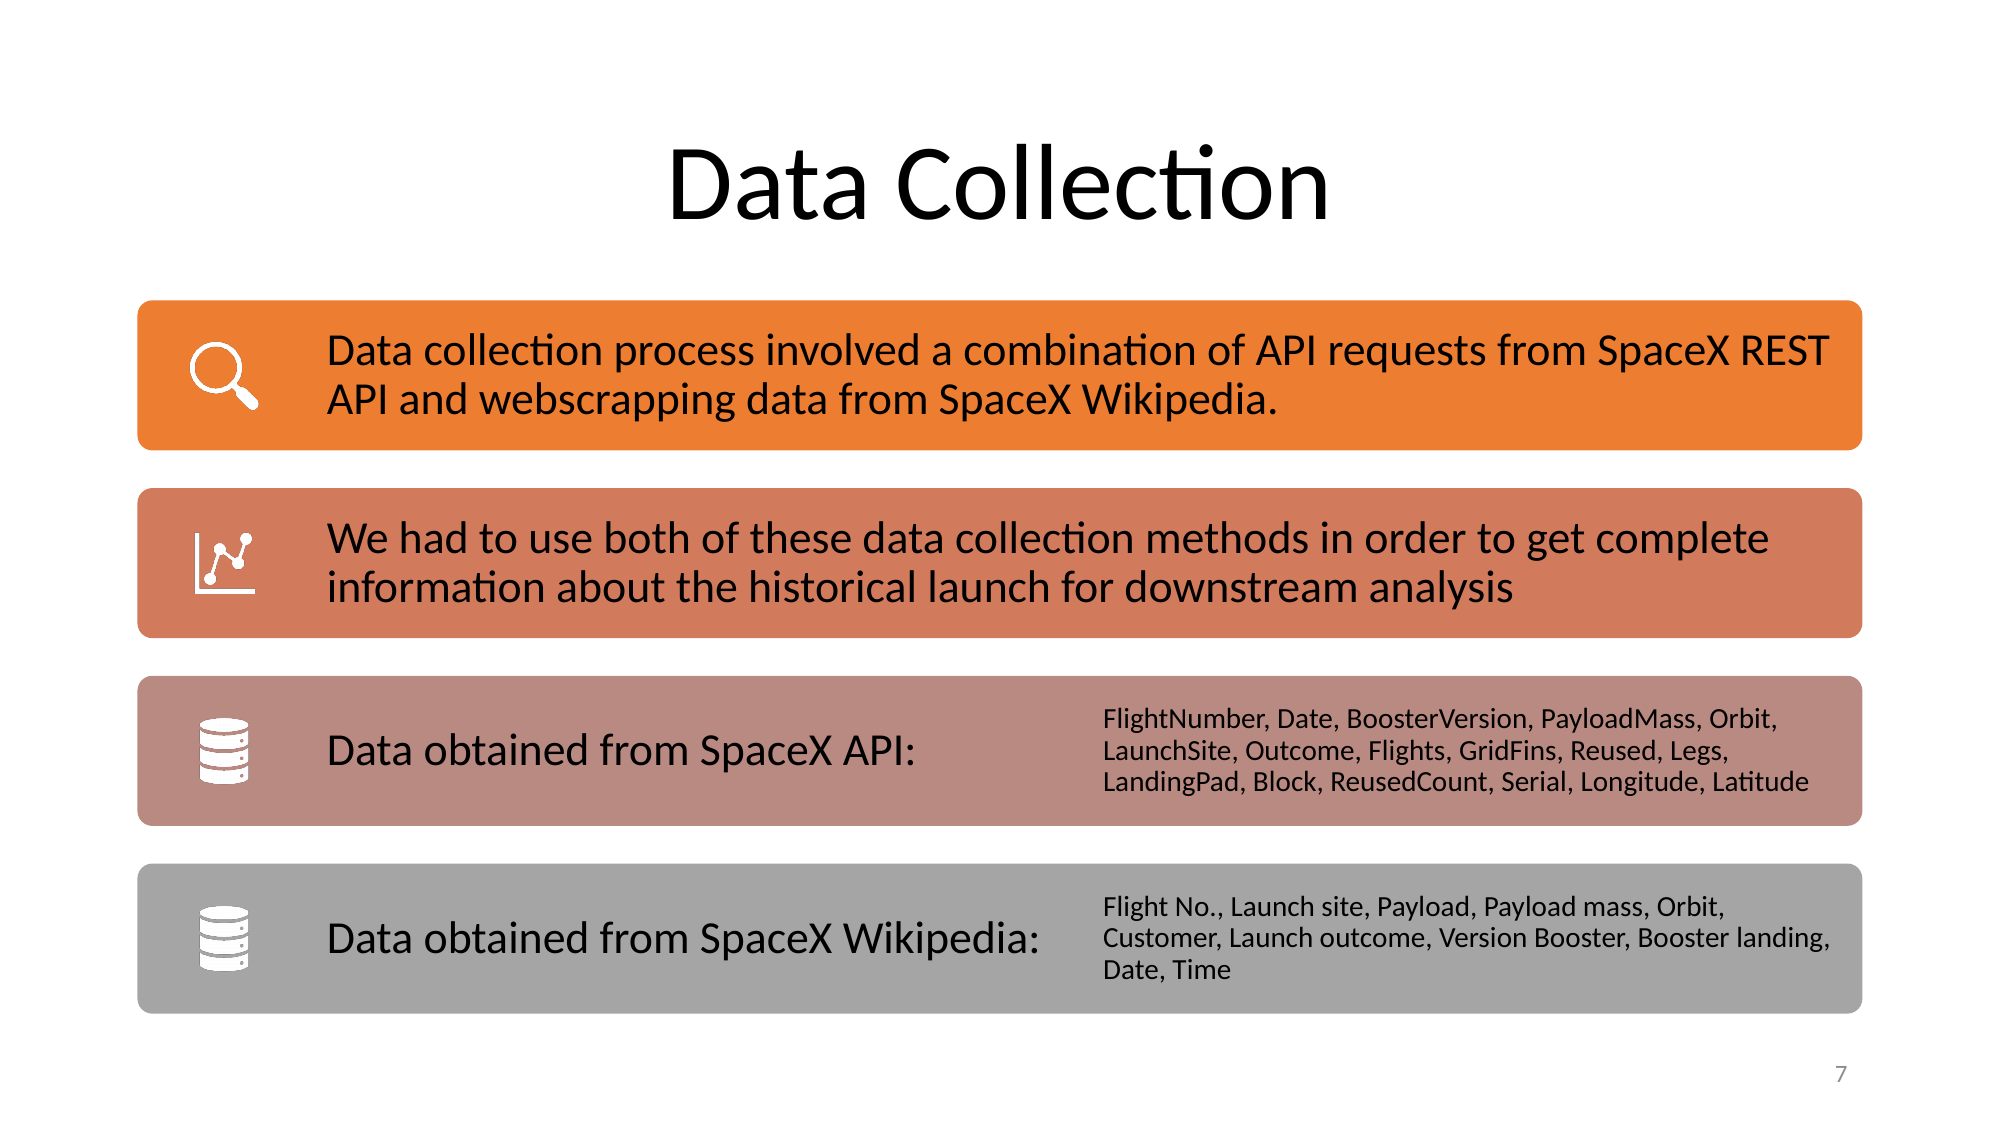

Data Collection
Data collection process involved a combination of API requests from SpaceX REST API and webscrapping data from SpaceX Wikipedia.
We had to use both of these data collection methods in order to get complete information about the historical launch for downstream analysis
Data obtained from SpaceX API:
FlightNumber, Date, BoosterVersion, PayloadMass, Orbit, LaunchSite, Outcome, Flights, GridFins, Reused, Legs, LandingPad, Block, ReusedCount, Serial, Longitude, Latitude
Data obtained from SpaceX Wikipedia:
Flight No., Launch site, Payload, Payload mass, Orbit, Customer, Launch outcome, Version Booster, Booster landing, Date, Time
7